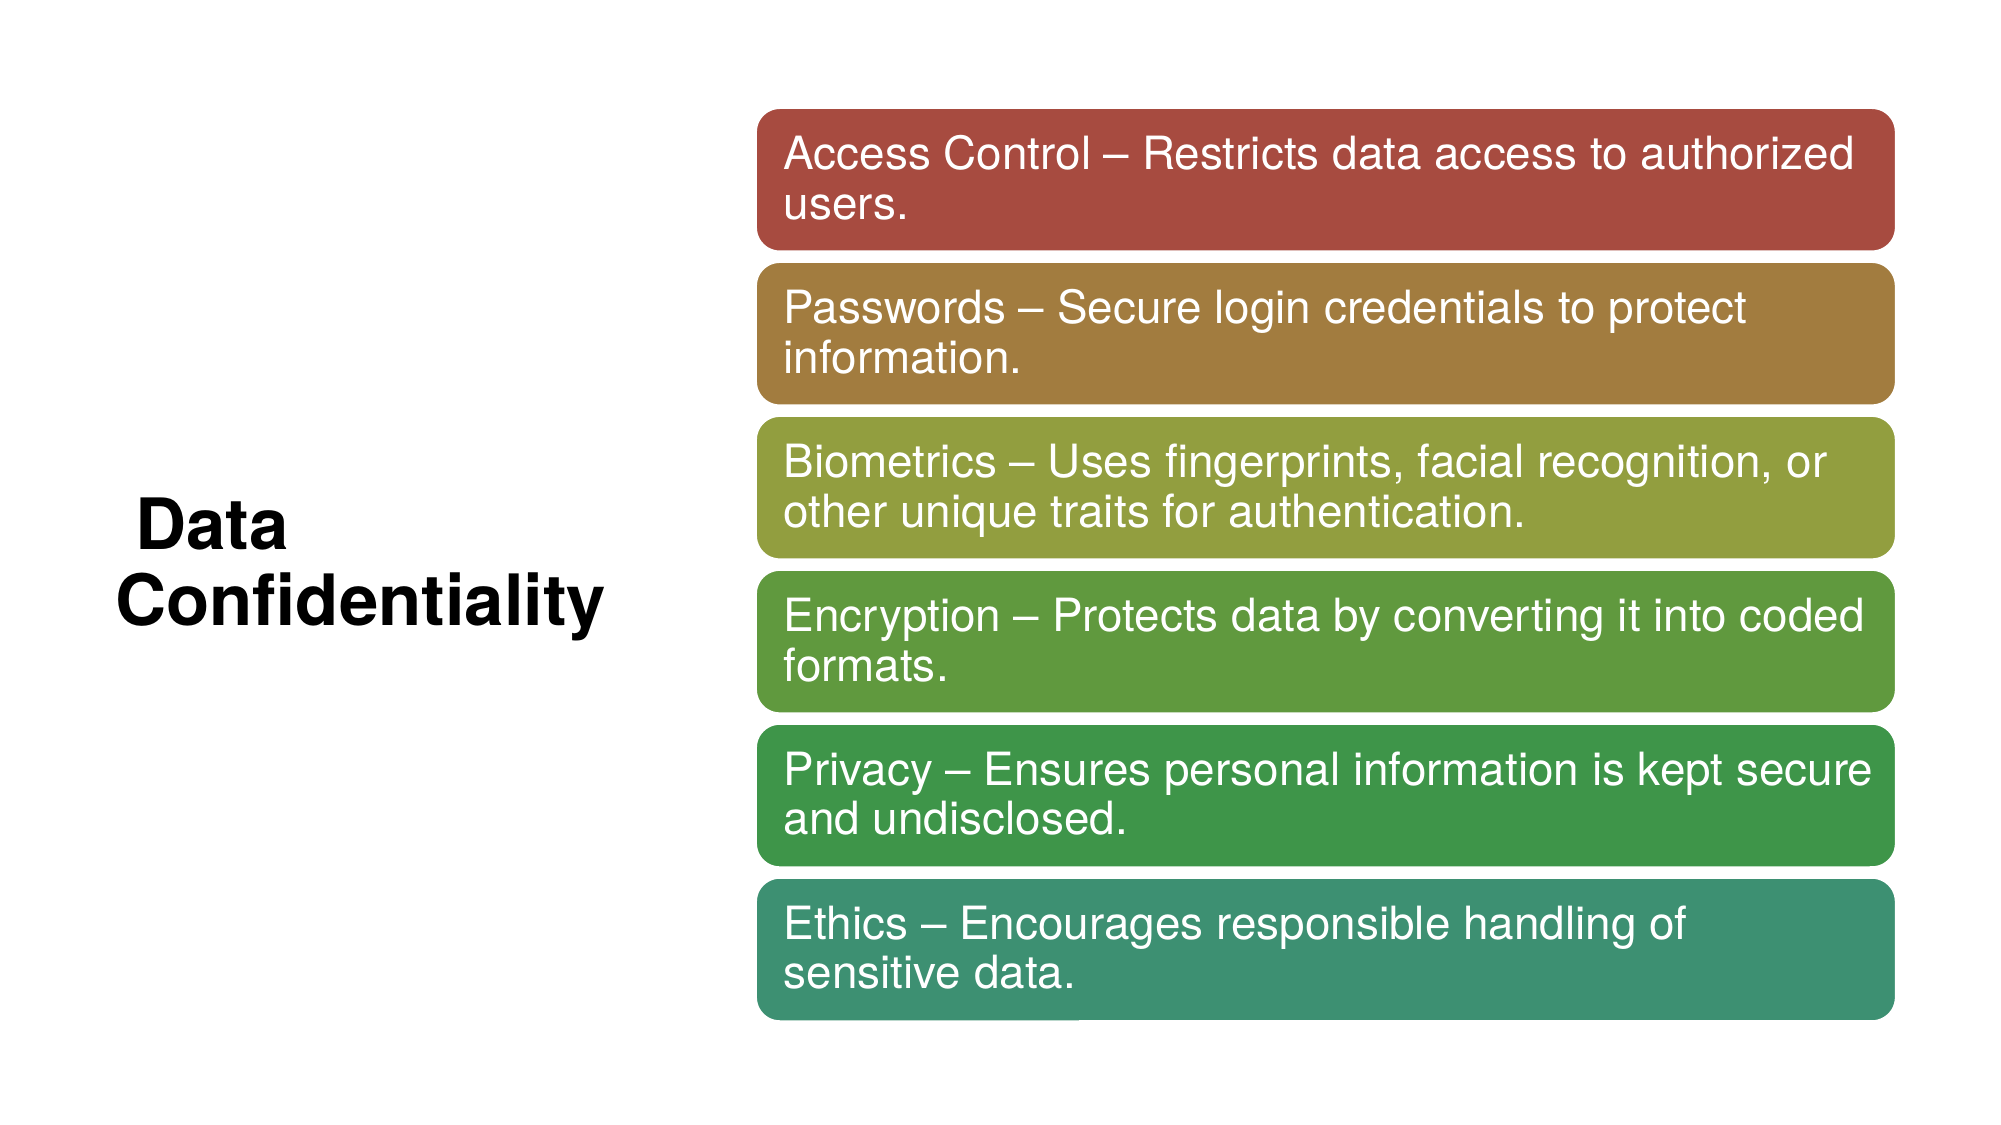

# Data Confidentiality
Access Control – Restricts data access to authorized users.
Passwords – Secure login credentials to protect information.
Biometrics – Uses fingerprints, facial recognition, or other unique traits for authentication.
Encryption – Protects data by converting it into coded formats.
Privacy – Ensures personal information is kept secure and undisclosed.
Ethics – Encourages responsible handling of sensitive data.